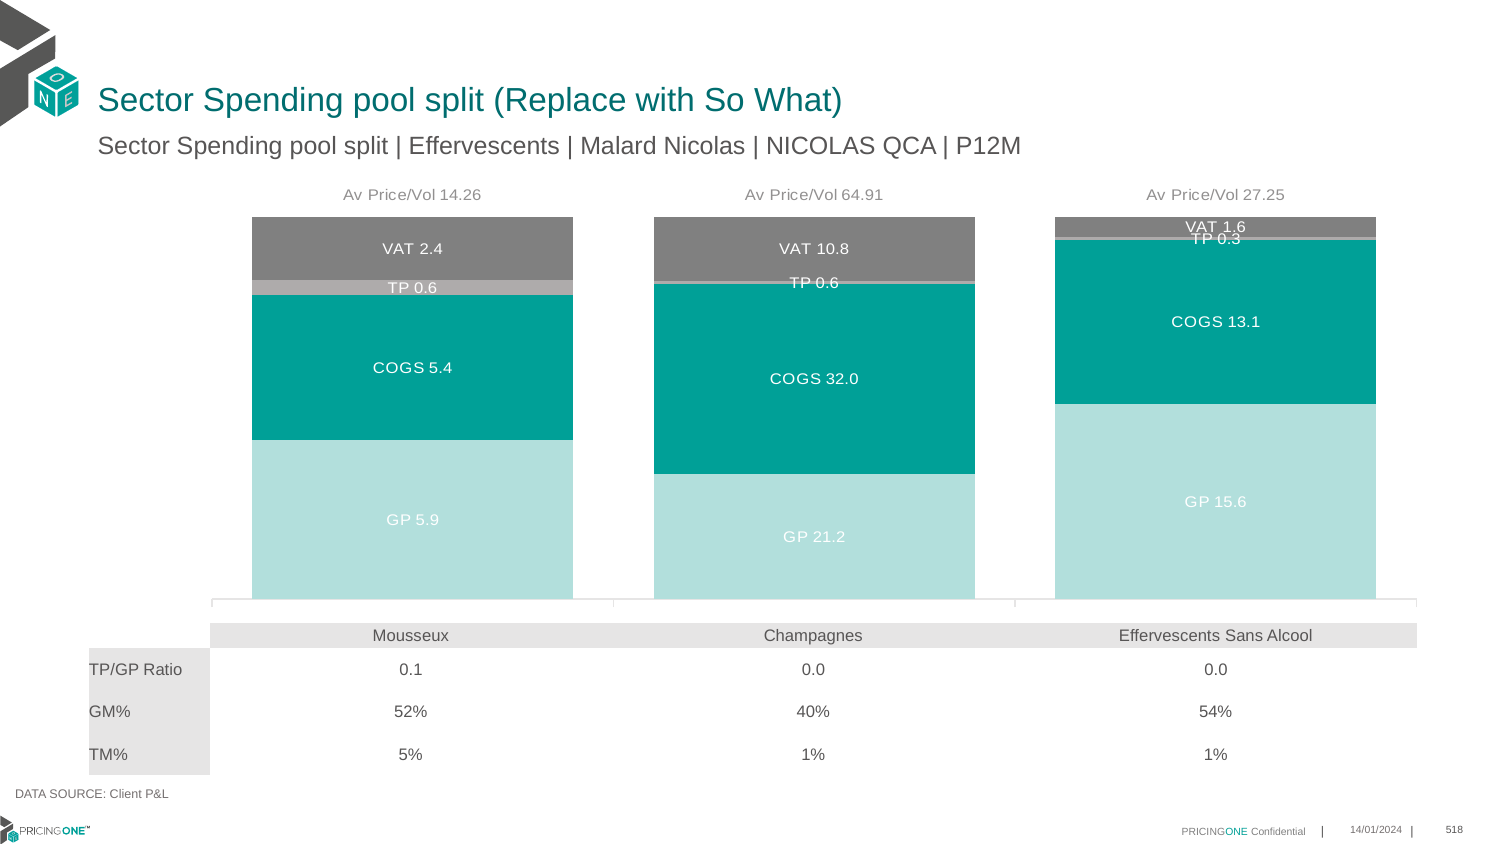

# Sector Spending pool split (Replace with So What)
Sector Spending pool split | Effervescents | Malard Nicolas | NICOLAS QCA | P12M

### Chart

| Category | GP | COGS | TP | VAT |
|---|---|---|---|---|
| Av Price/Vol 14.26 | 5.9058 | 5.4219 | 0.5514 | 2.376322376499482 |
| Av Price/Vol 64.91 | 21.1833 | 32.0043 | 0.6111 | 10.778514230933476 |
| Av Price/Vol 27.25 | 15.6255 | 13.1446 | 0.2875 | 1.5981603121371968 |
|  | Mousseux | Champagnes | Effervescents Sans Alcool |
| --- | --- | --- | --- |
| TP/GP Ratio | 0.1 | 0.0 | 0.0 |
| GM% | 52% | 40% | 54% |
| TM% | 5% | 1% | 1% |
DATA SOURCE: Client P&L

14/01/2024
518